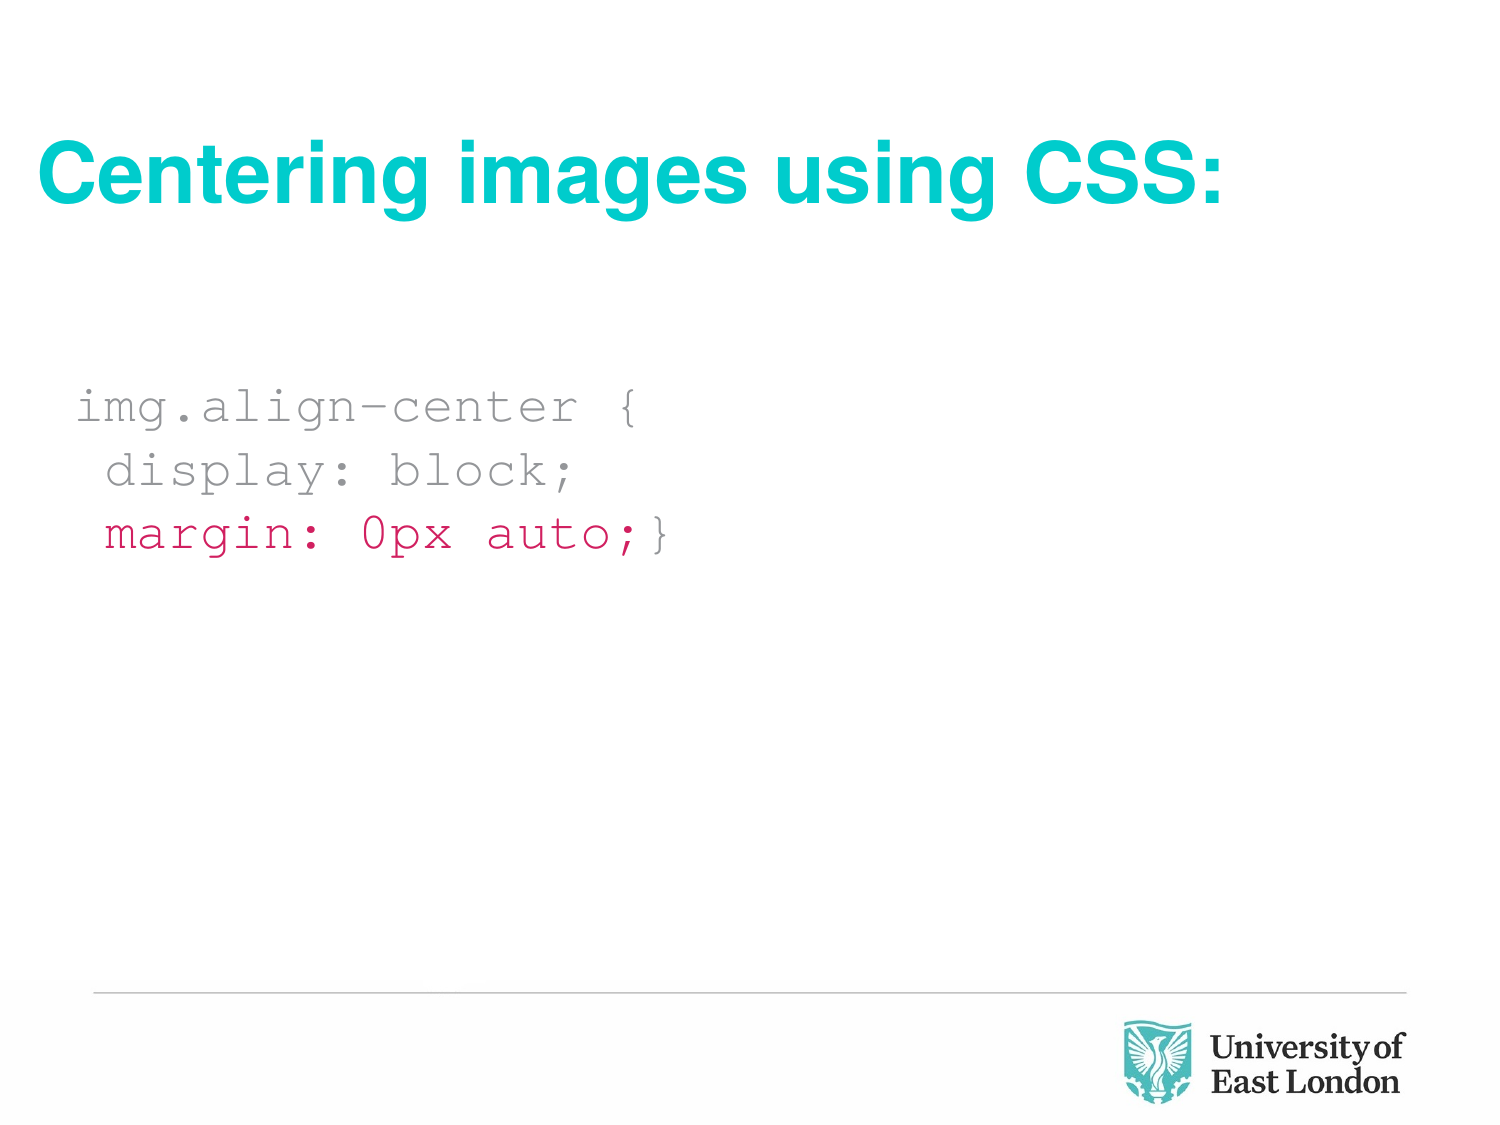

Centering images using CSS:
img.align-center {
 display: block;
 margin: 0px auto;}